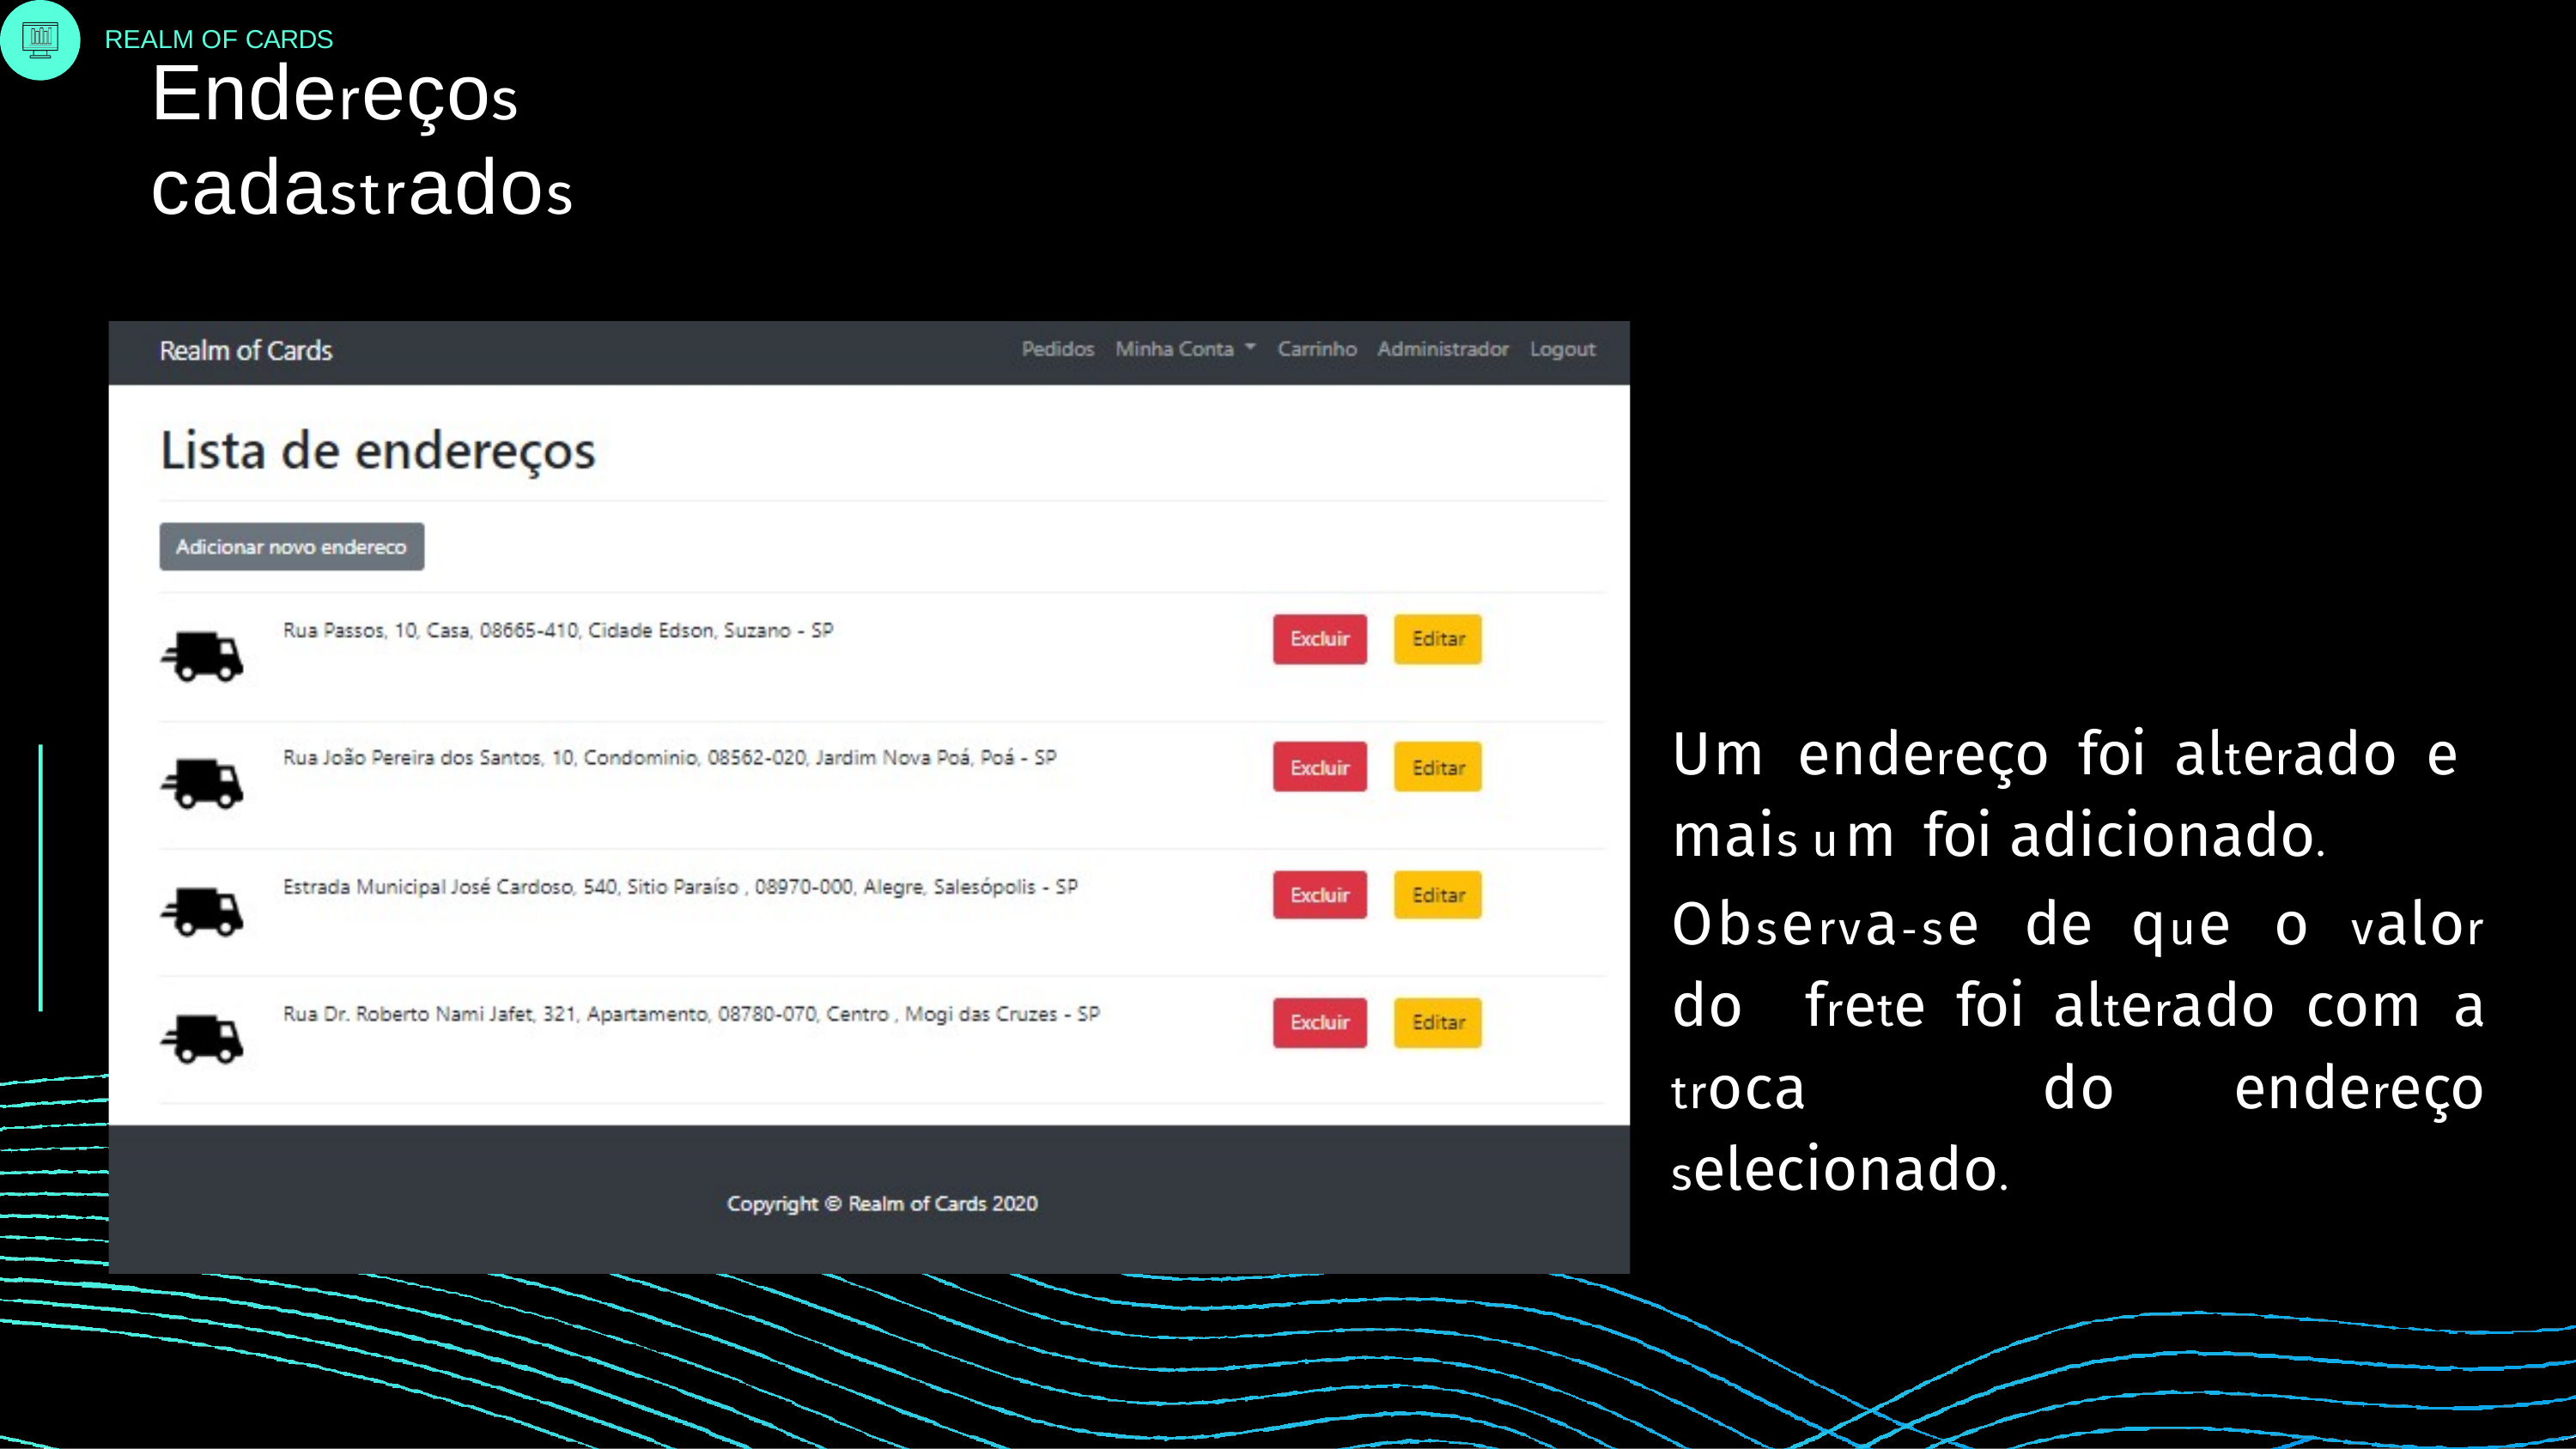

REALM OF CARDS
# Endereços cadastrados

Um endereço foi alterado e  mais um foi adicionado.
Observa-se de que o valor do  frete foi alterado com a troca  do endereço selecionado.